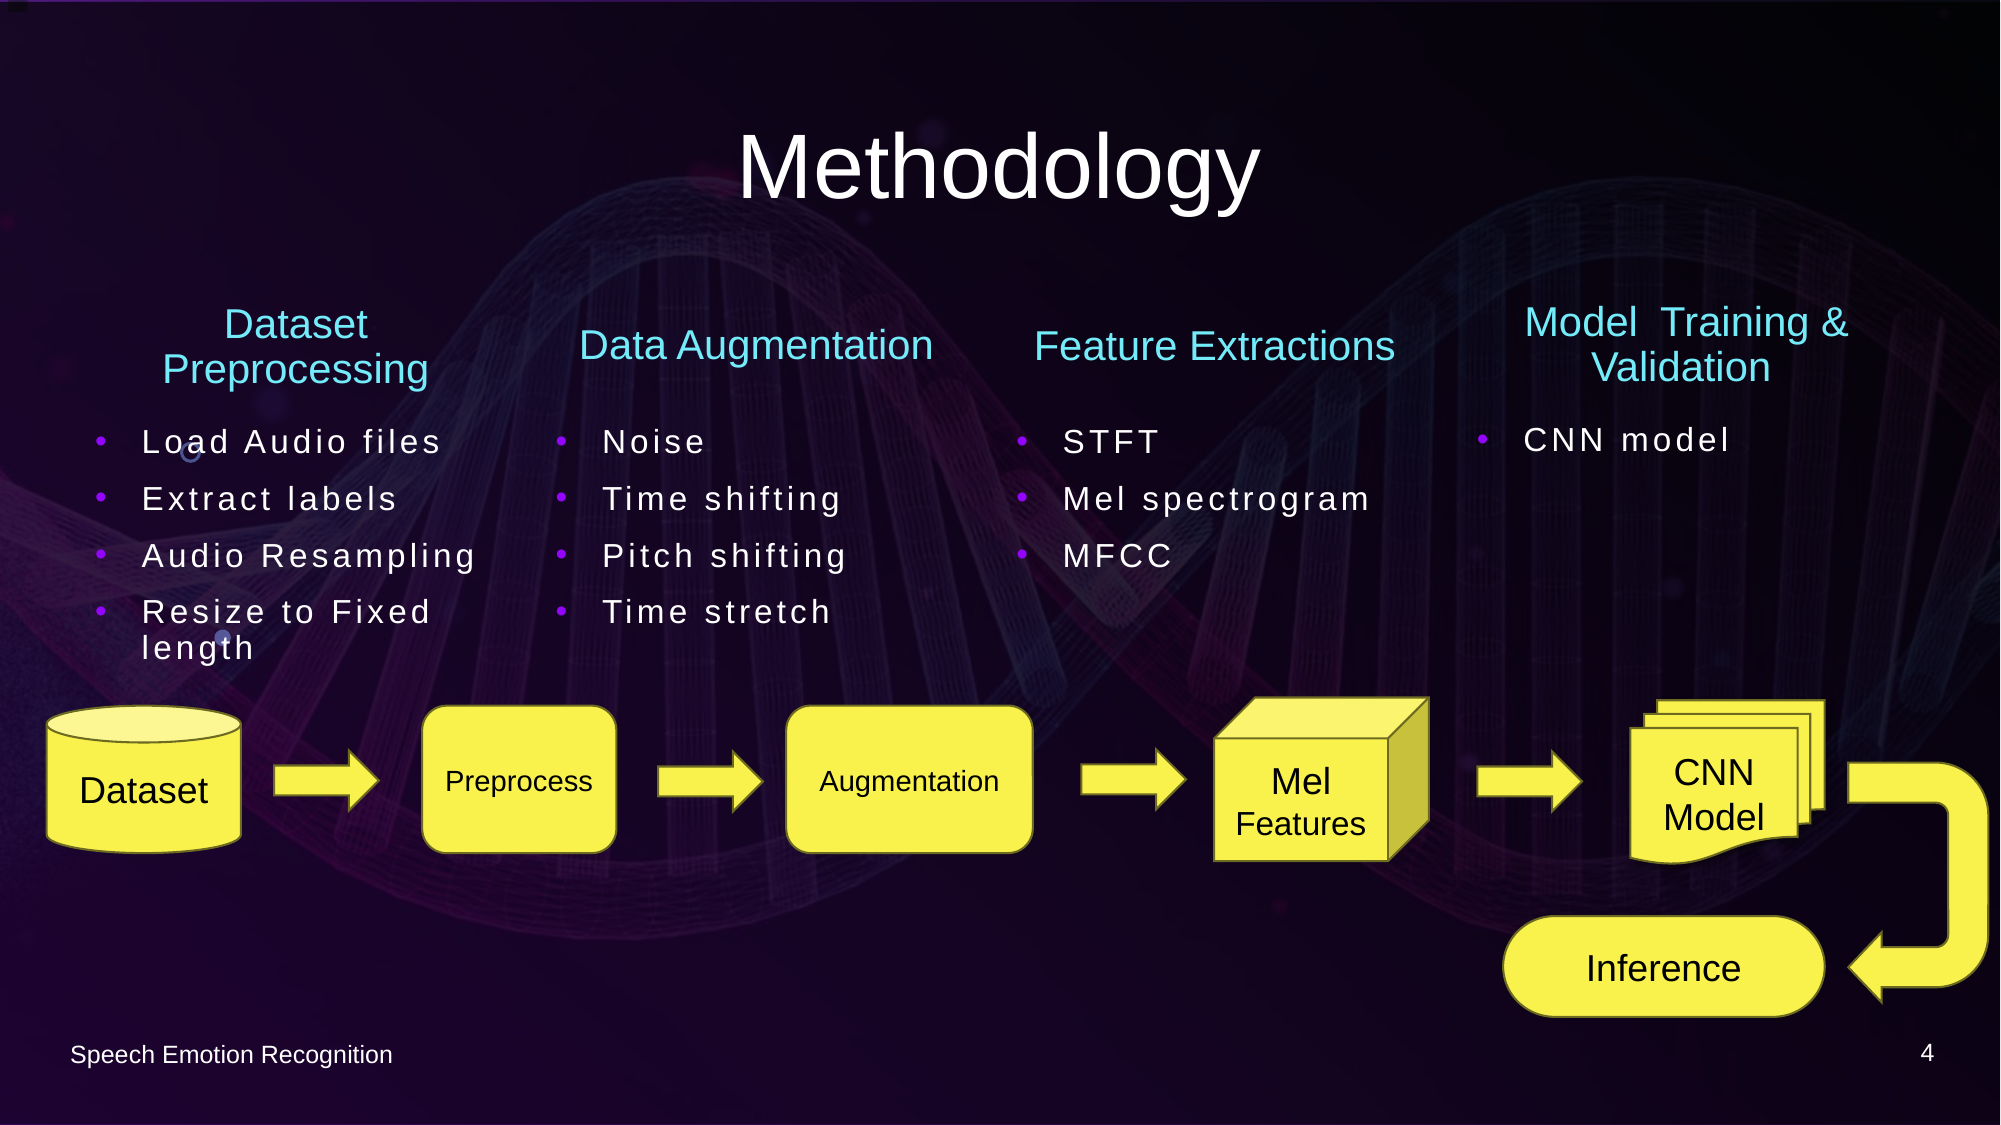

# Methodology
Data Augmentation
Feature Extractions
Model  Training & Validation
Dataset Preprocessing
CNN model

Load Audio files
Extract labels
Audio Resampling
Resize to Fixed length

Noise
Time shifting
Pitch shifting
Time stretch
STFT
Mel spectrogram
MFCC
Mel Features
CNN Model
Augmentation
Dataset
Preprocess

Inference
4
Speech Emotion Recognition